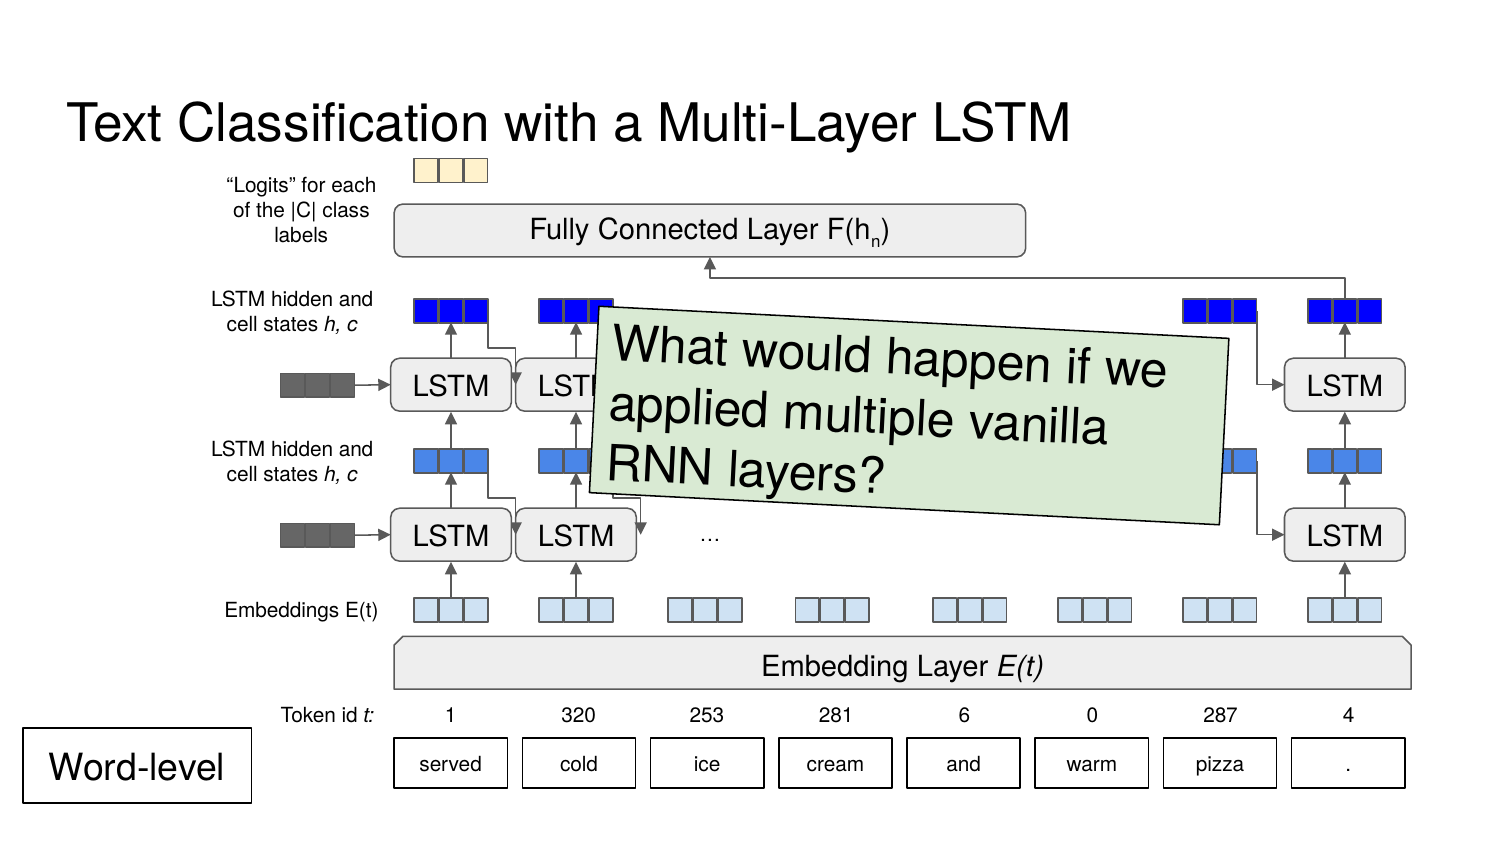

# Text Classification with a Multi-Layer LSTM
“Logits” for each of the |C| class labels

Fully Connected Layer F(hn)
LSTM hidden and cell states h, c

LSTM

LSTM
…

LSTM
What would happen if we applied multiple vanilla RNN layers?
LSTM hidden and cell states h, c

LSTM

LSTM
…

LSTM
Embeddings E(t)

Embedding Layer E(t)
Token id t:
1
320
253
281
6
0
287
4
Word-level
served
cold
ice
cream
and
warm
pizza
.